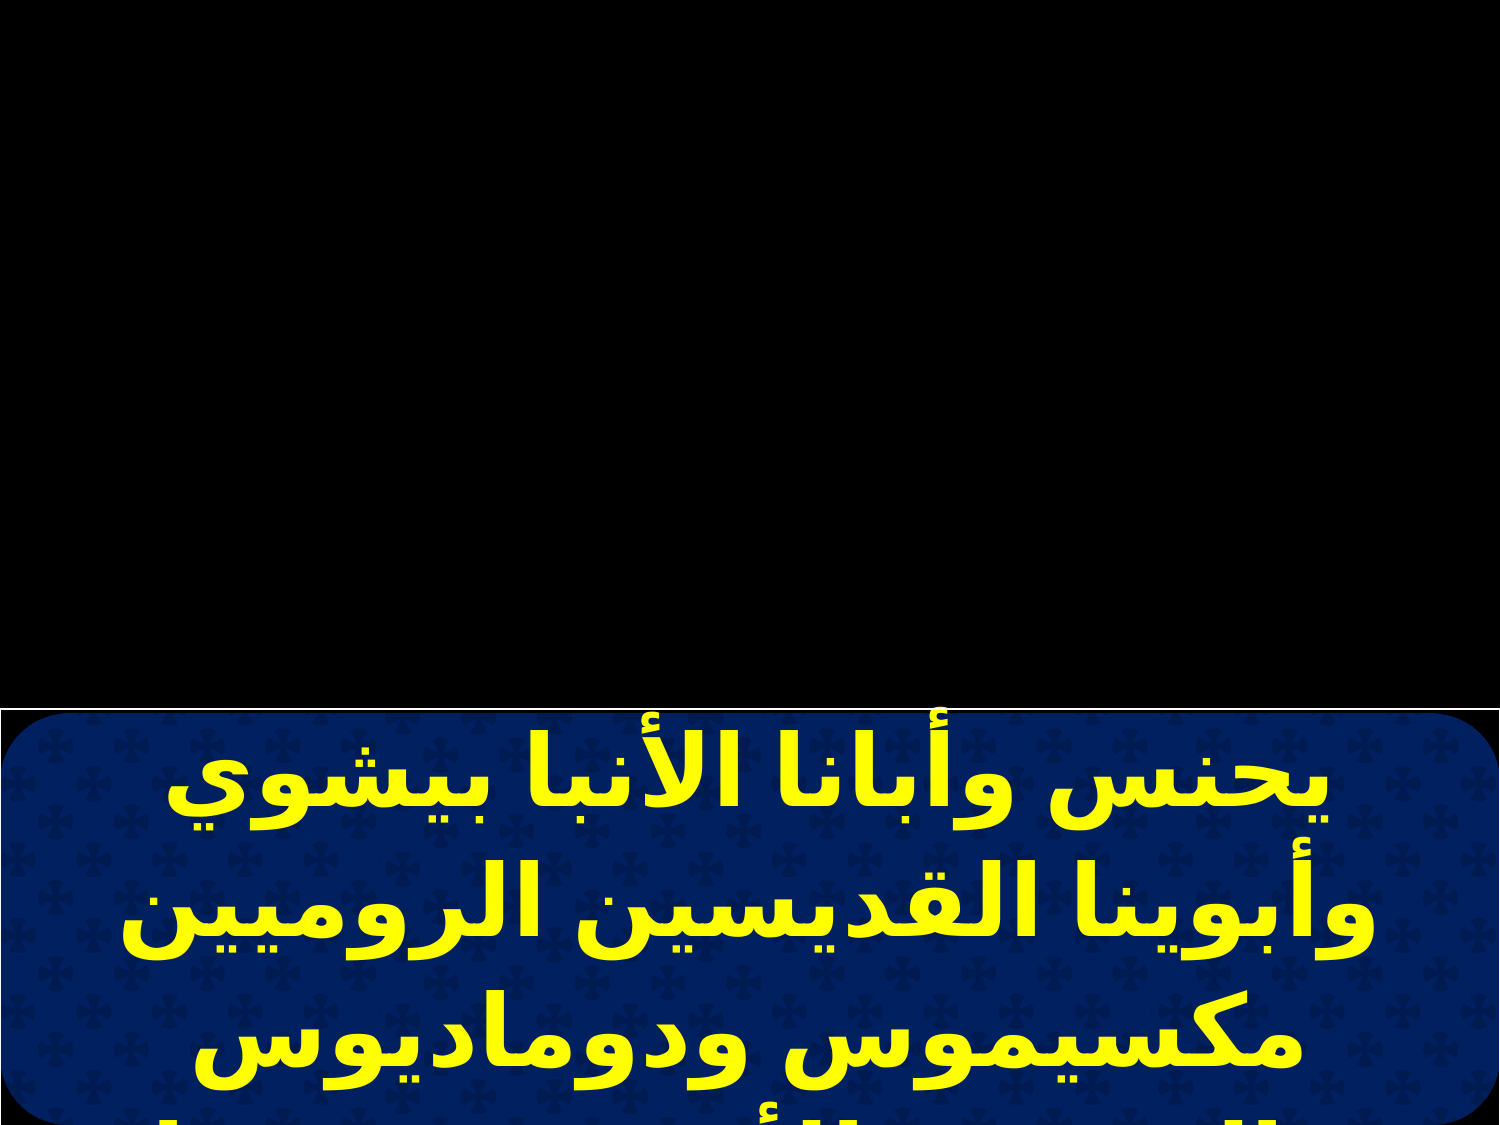

| يحنس وأبانا الأنبا بيشوي وأبوينا القديسين الروميين مكسيموس ودوماديوس والتسعة والأربعين شهيدا والقوي الأنبا موسى وأبانا |
| --- |